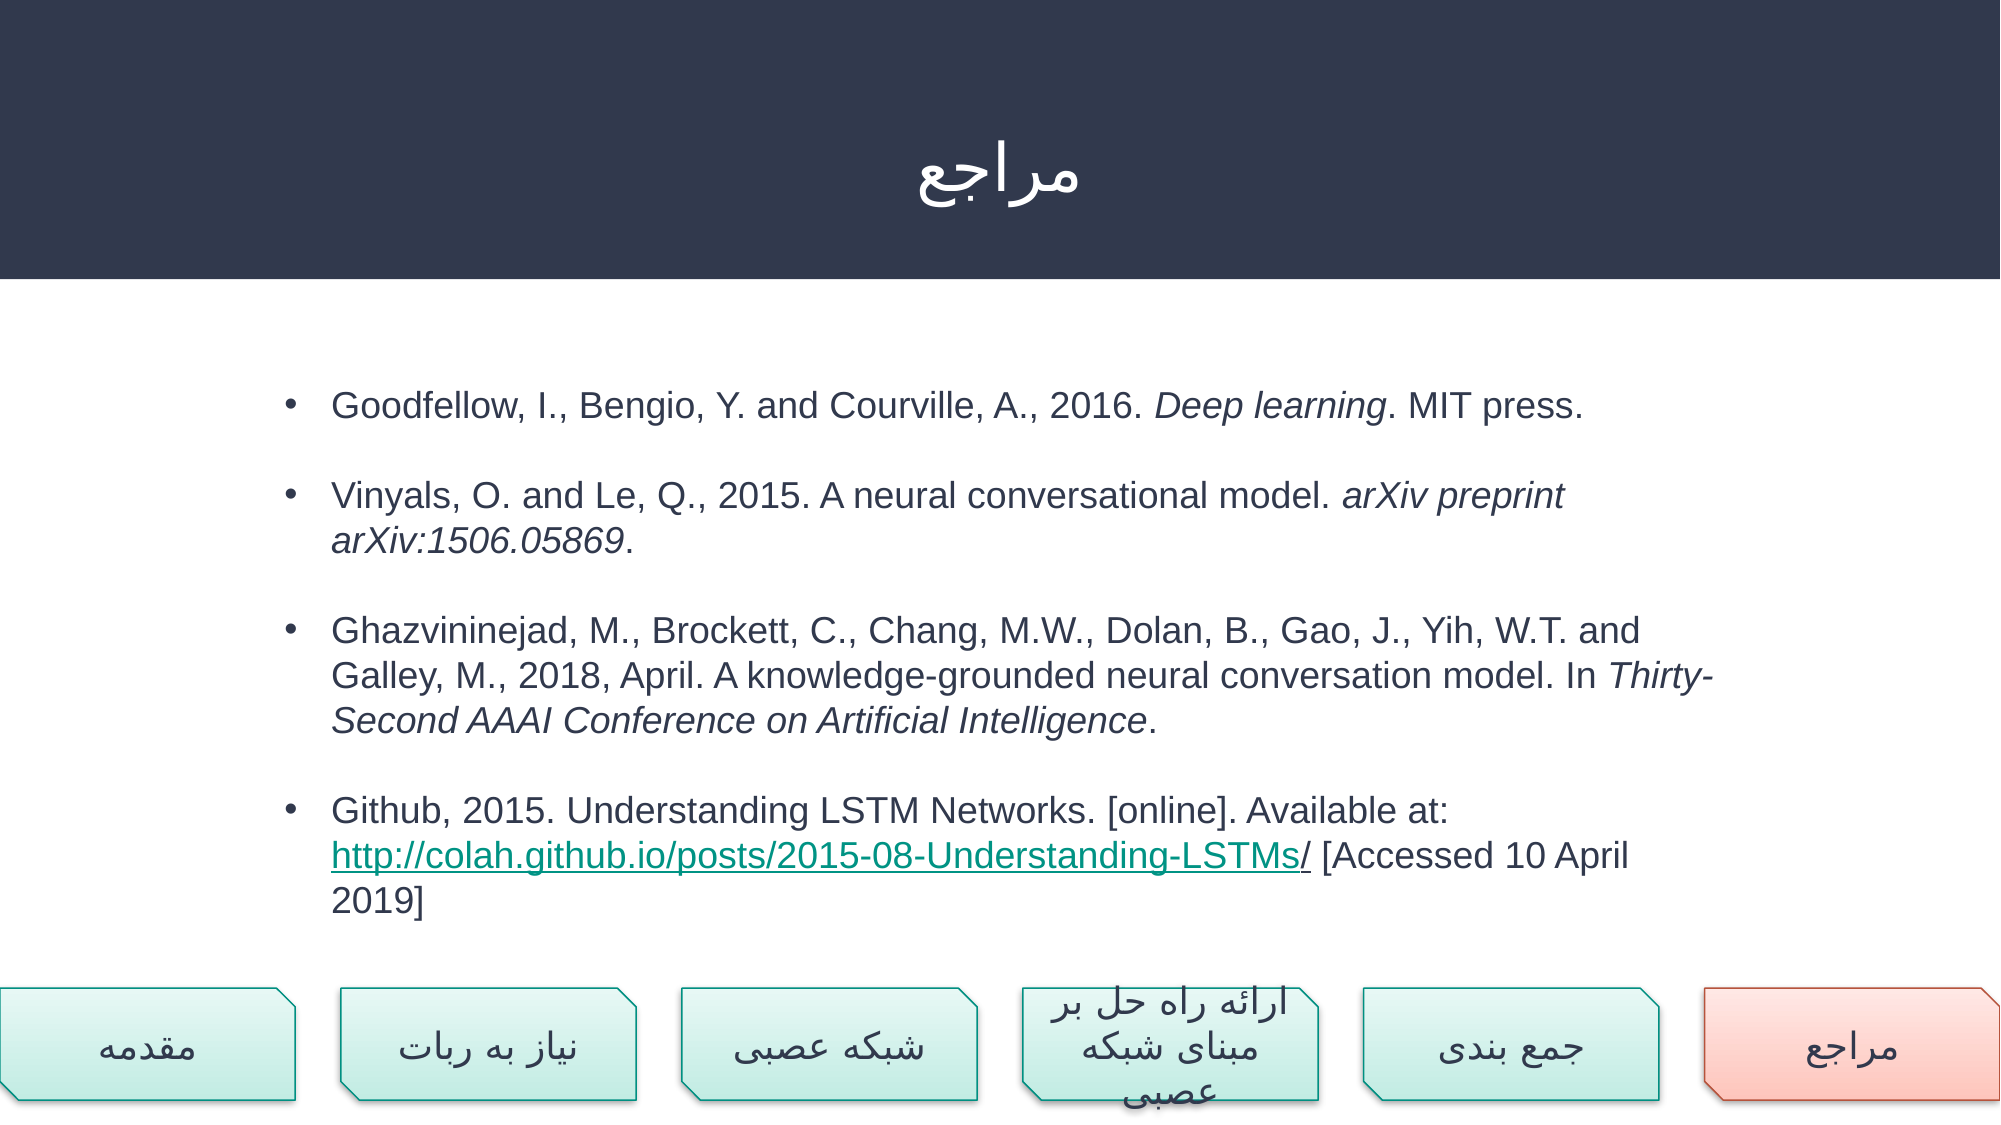

# مراجع
Goodfellow, I., Bengio, Y. and Courville, A., 2016. Deep learning. MIT press.

Vinyals, O. and Le, Q., 2015. A neural conversational model. arXiv preprint arXiv:1506.05869.

Ghazvininejad, M., Brockett, C., Chang, M.W., Dolan, B., Gao, J., Yih, W.T. and Galley, M., 2018, April. A knowledge-grounded neural conversation model. In Thirty-Second AAAI Conference on Artificial Intelligence.

Github, 2015. Understanding LSTM Networks. [online]. Available at: http://colah.github.io/posts/2015-08-Understanding-LSTMs/ [Accessed 10 April 2019]

مقدمه
نیاز به ربات
شبکه عصبی
ارائه راه حل بر مبنای شبکه عصبی
جمع بندی
مراجع
19